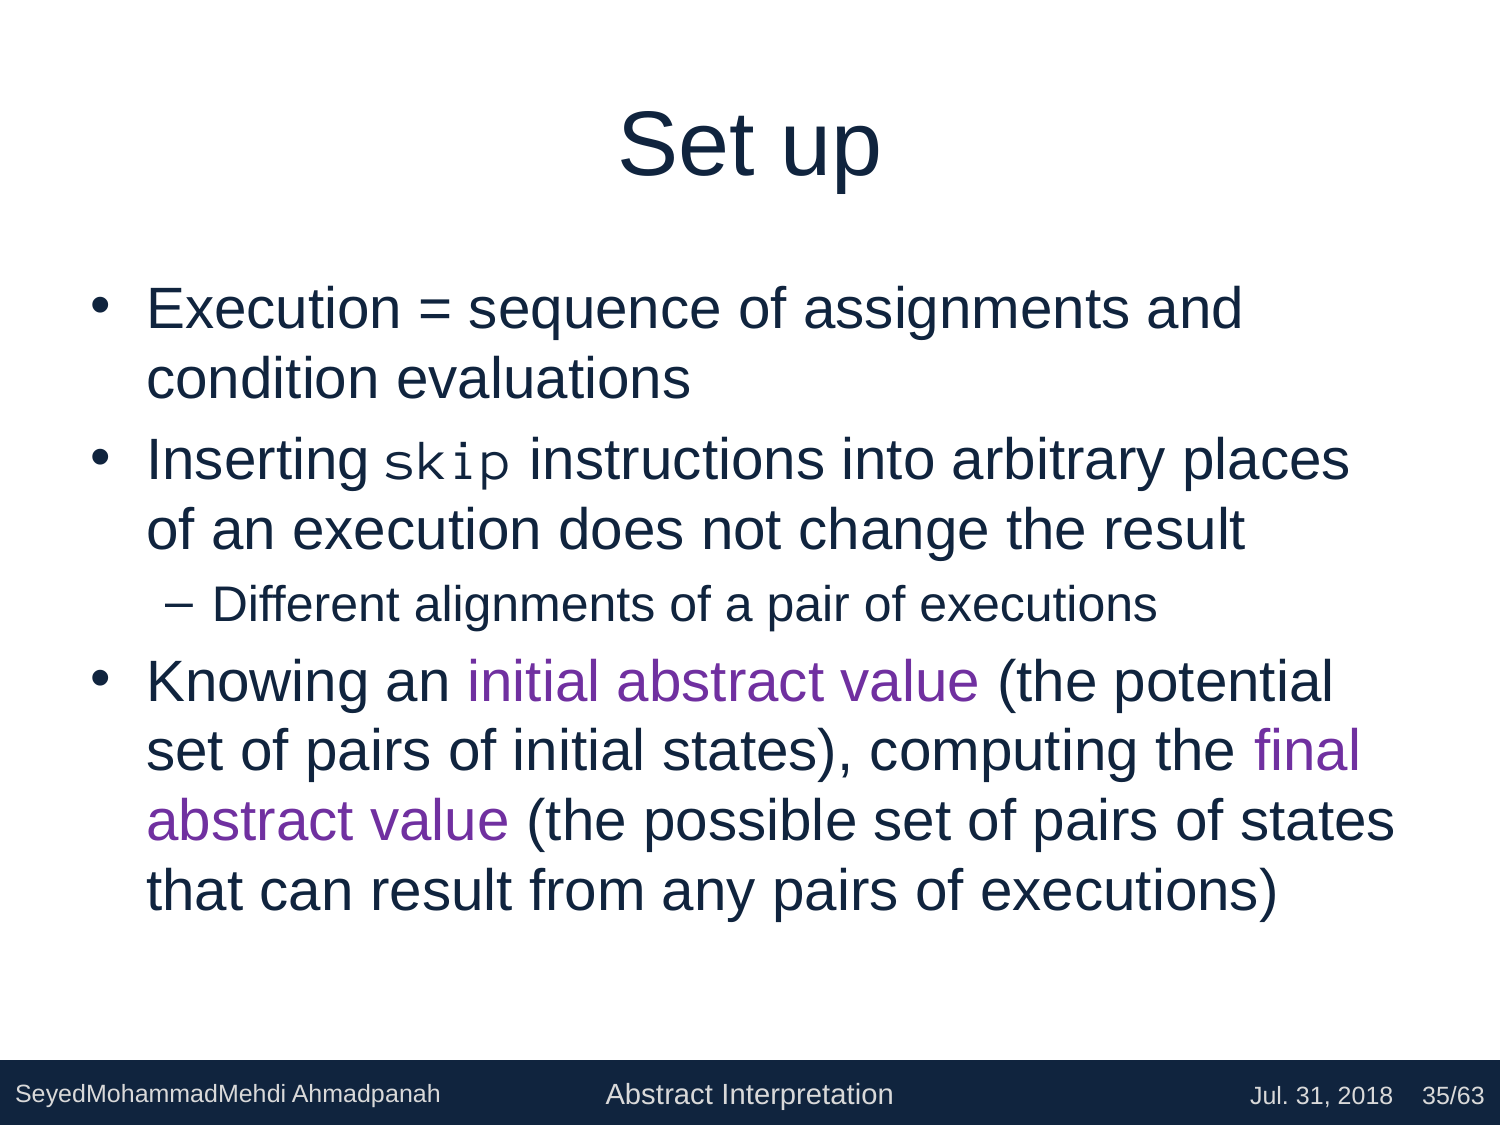

# Set up
Execution = sequence of assignments and condition evaluations
Inserting skip instructions into arbitrary places of an execution does not change the result
Different alignments of a pair of executions
Knowing an initial abstract value (the potential set of pairs of initial states), computing the final abstract value (the possible set of pairs of states that can result from any pairs of executions)